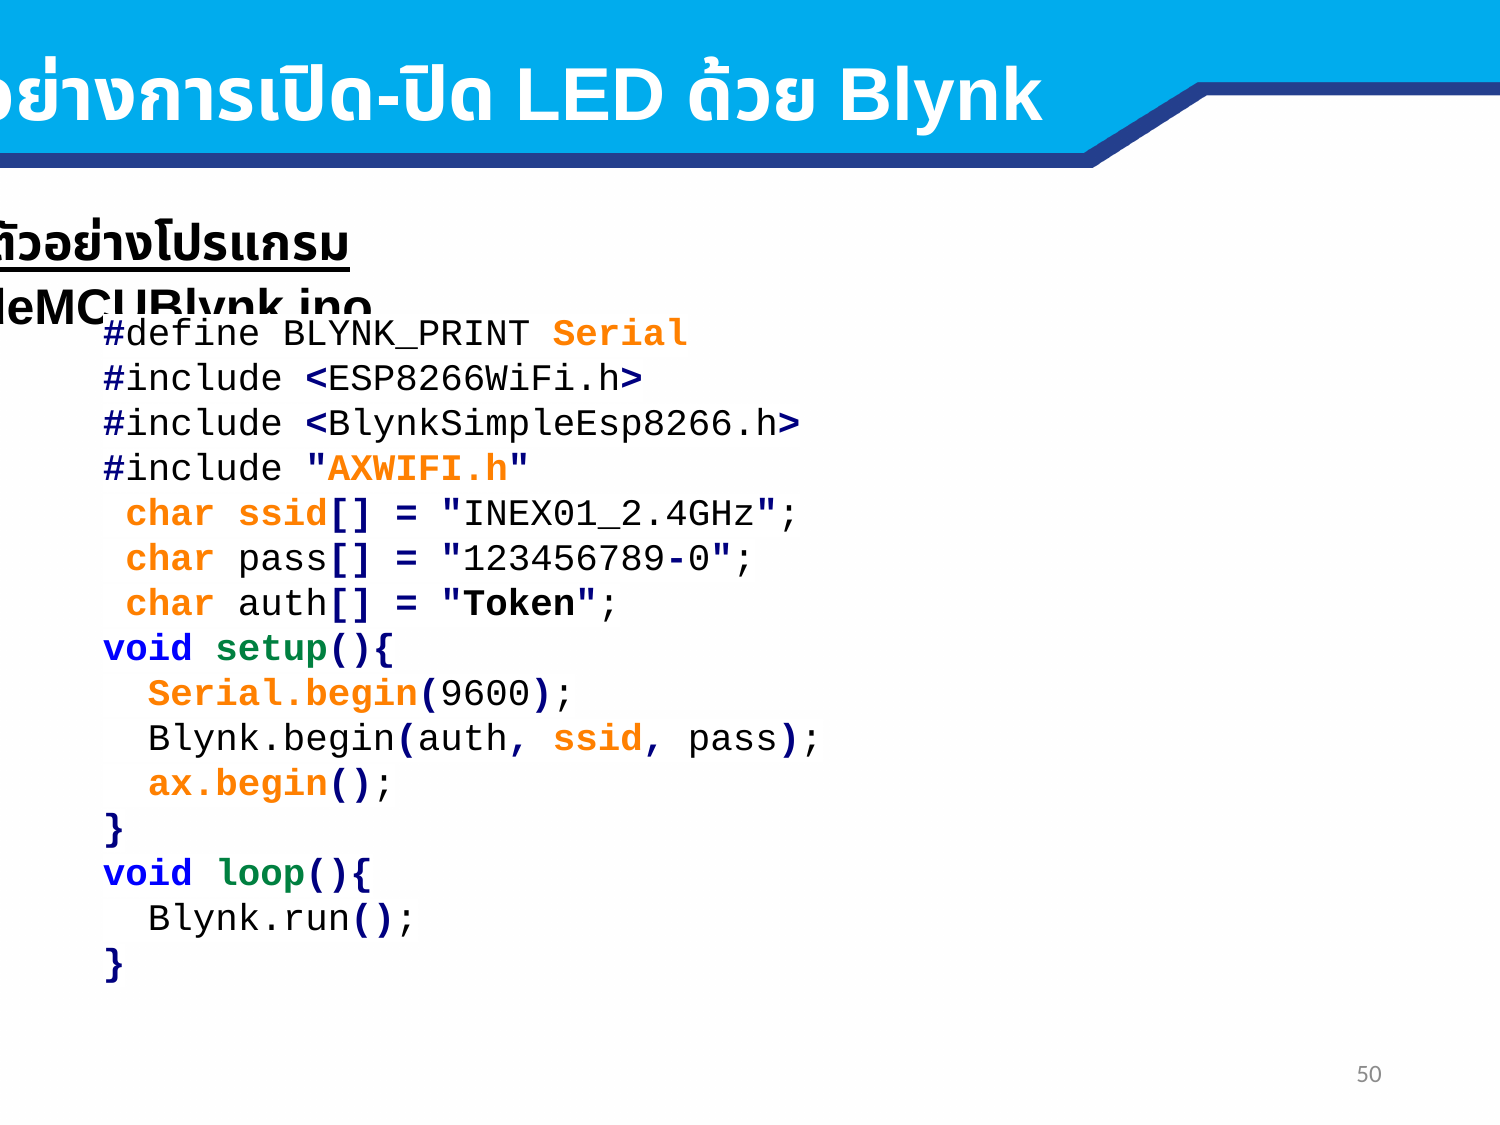

ตัวอย่างการเปิด-ปิด LED ด้วย Blynk
ตัวอย่างโปรแกรม    NodeMCUBlynk.ino
#define BLYNK_PRINT Serial
#include <ESP8266WiFi.h>
#include <BlynkSimpleEsp8266.h>
#include "AXWIFI.h"
 char ssid[] = "INEX01_2.4GHz";
 char pass[] = "123456789-0";
 char auth[] = "Token";
void setup(){
  Serial.begin(9600);
  Blynk.begin(auth, ssid, pass);
  ax.begin();
}
void loop(){
  Blynk.run();
}
50